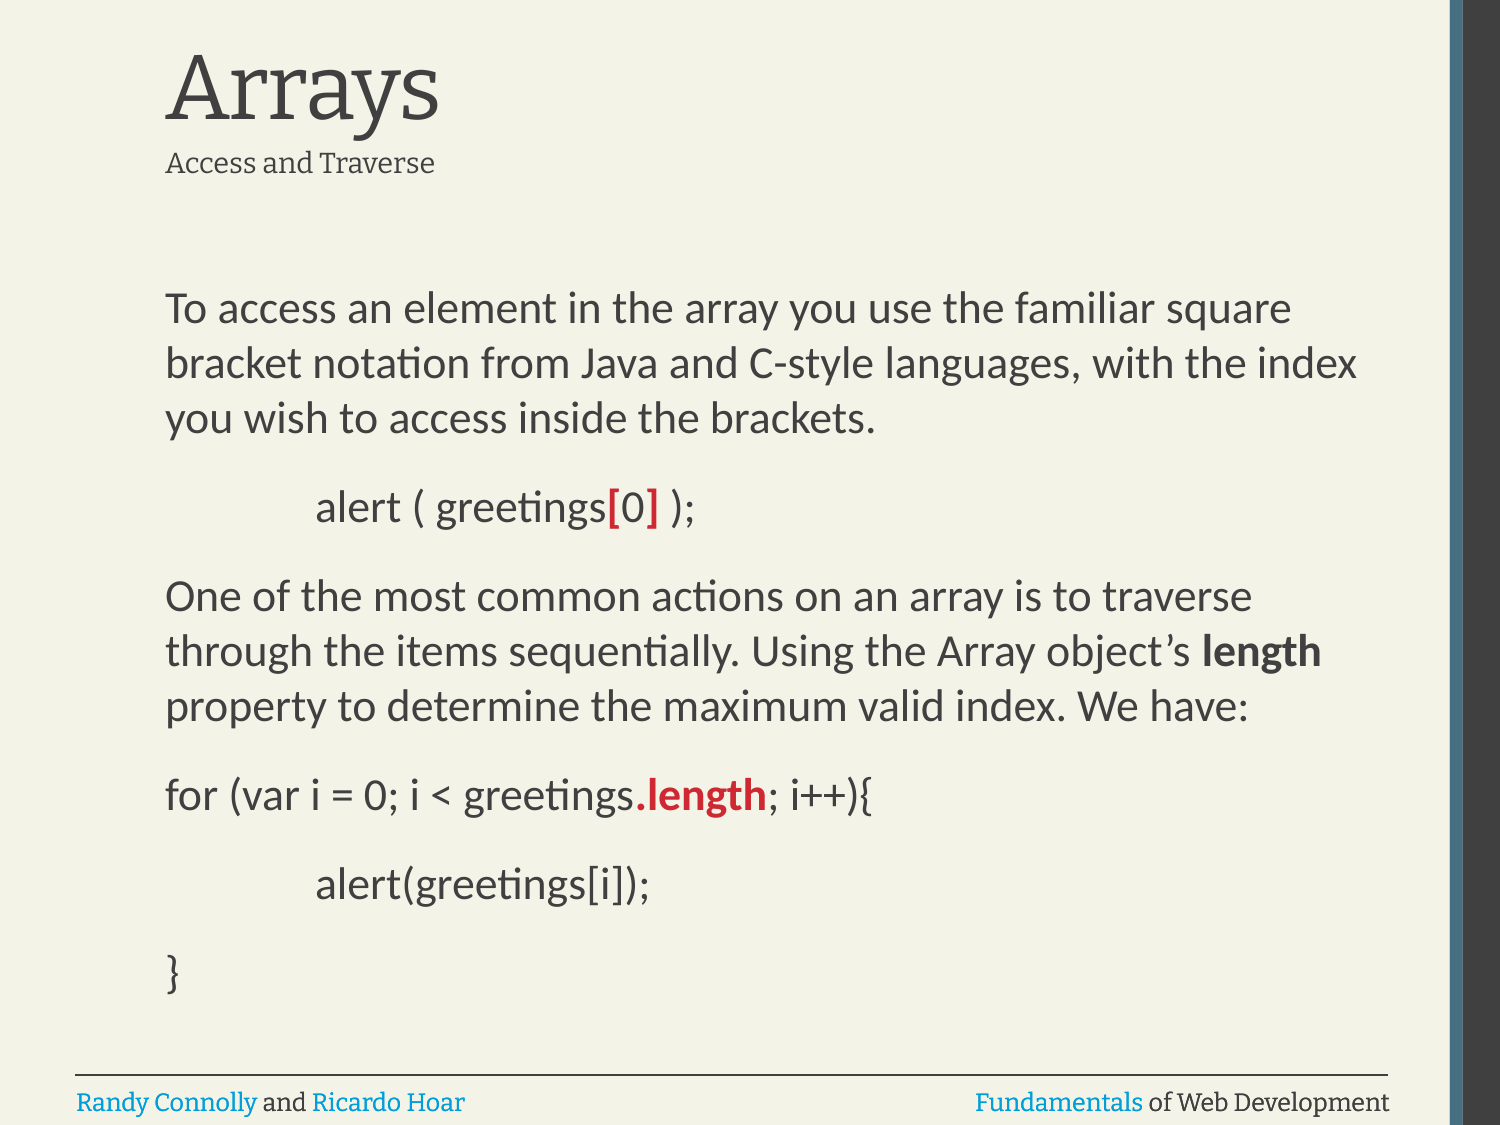

# Arrays
Access and Traverse
To access an element in the array you use the familiar square bracket notation from Java and C-style languages, with the index you wish to access inside the brackets.
	alert ( greetings[0] );
One of the most common actions on an array is to traverse through the items sequentially. Using the Array object’s length property to determine the maximum valid index. We have:
for (var i = 0; i < greetings.length; i++){
	alert(greetings[i]);
}